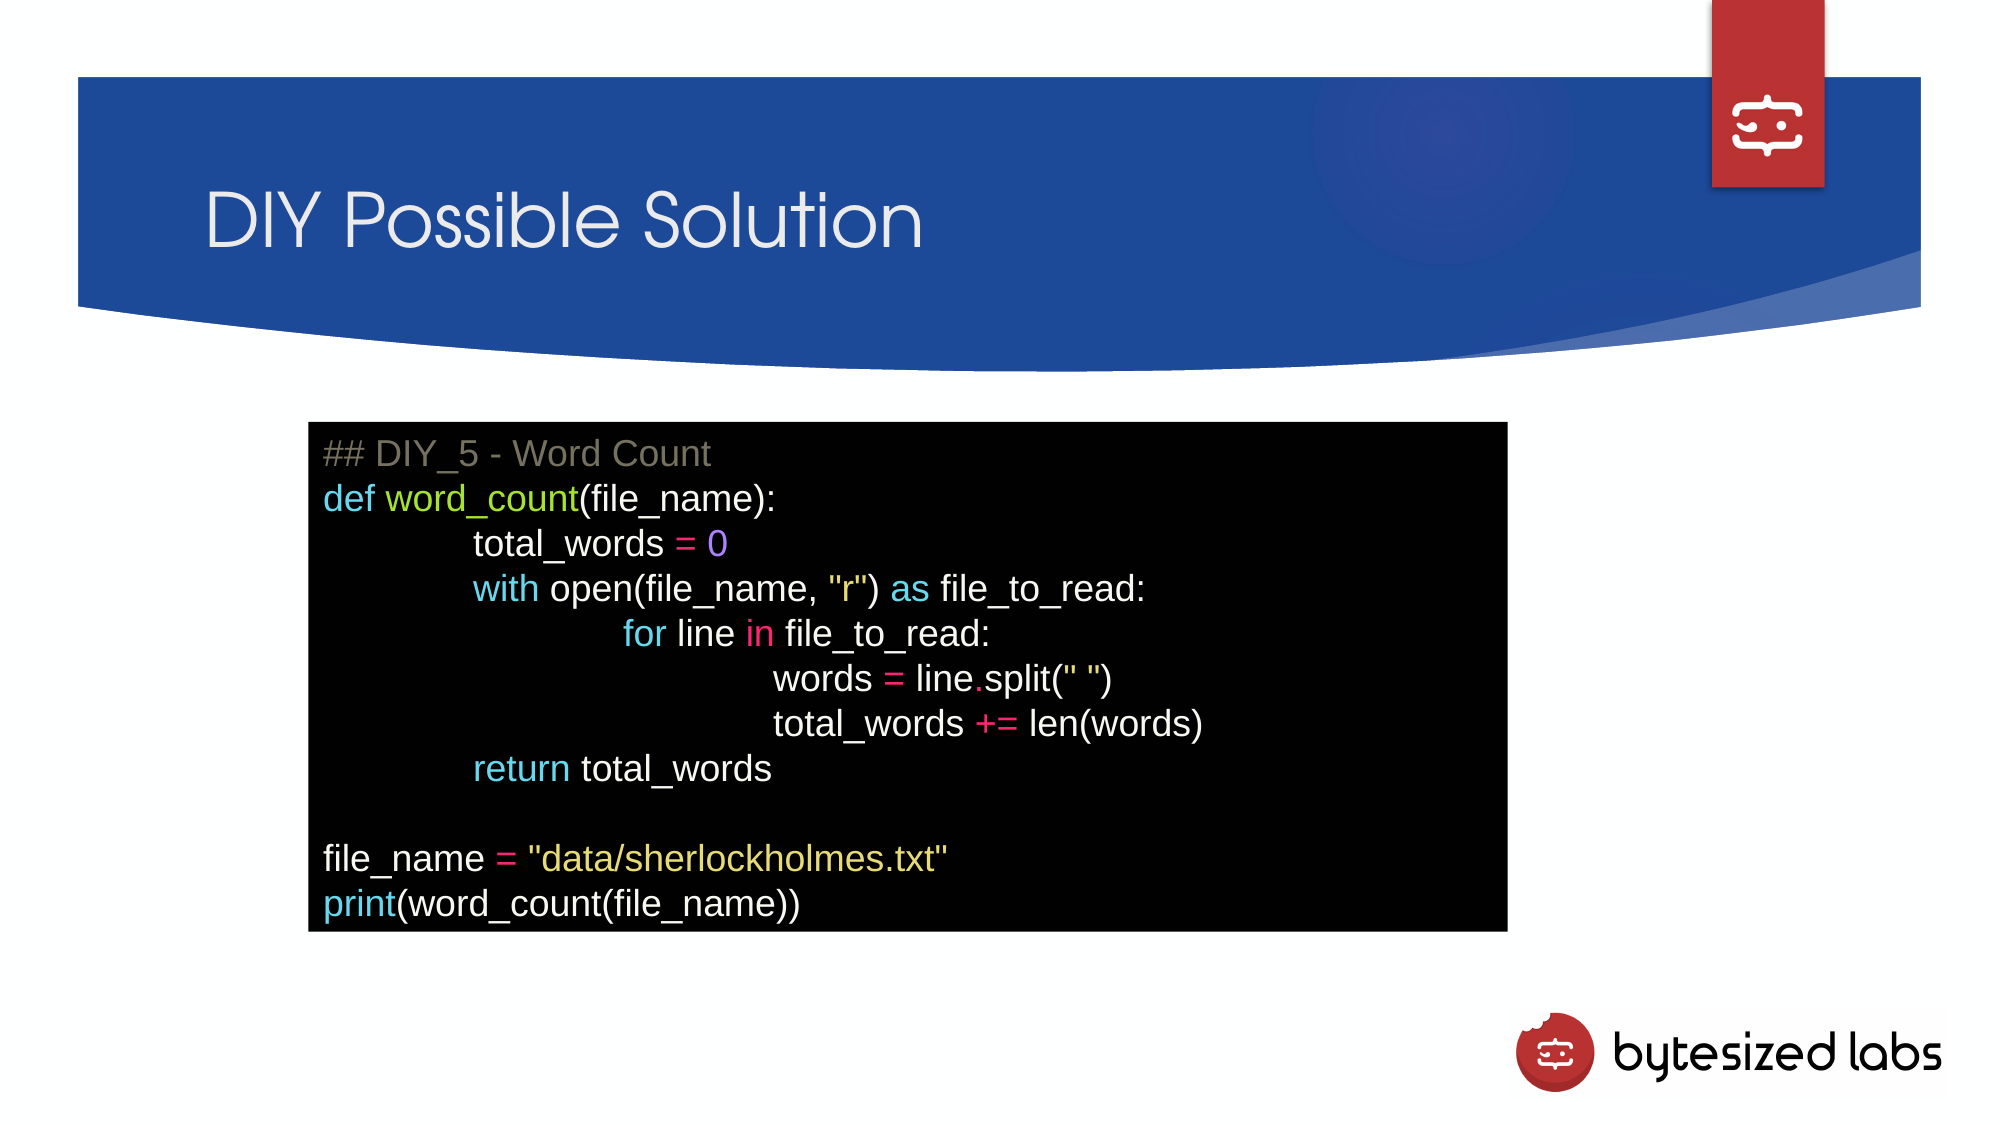

# DIY Possible Solution
## DIY_5 - Word Count
def word_count(file_name):
	total_words = 0
	with open(file_name, "r") as file_to_read:
		for line in file_to_read:
			words = line.split(" ")
			total_words += len(words)
	return total_words

file_name = "data/sherlockholmes.txt"
print(word_count(file_name))